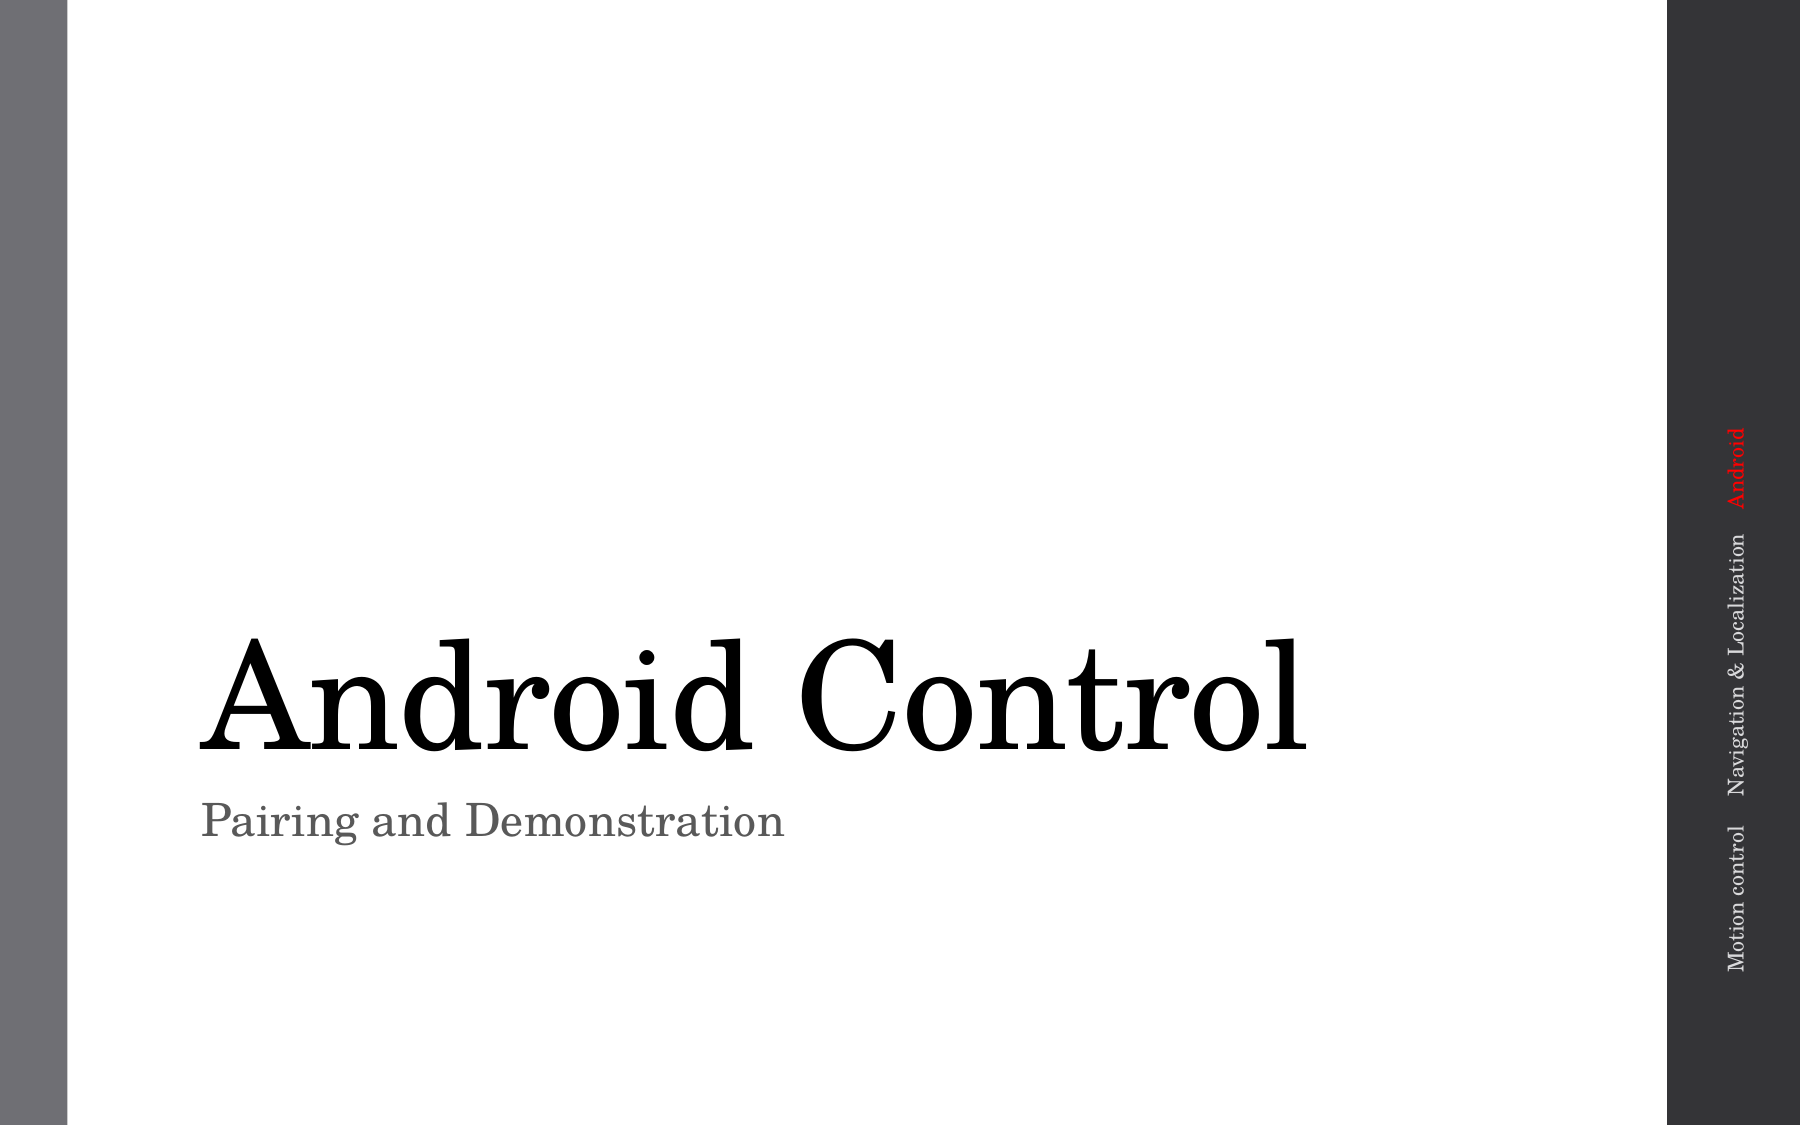

# Android Control
Motion control     Navigation & Localization    Android
Pairing and Demonstration